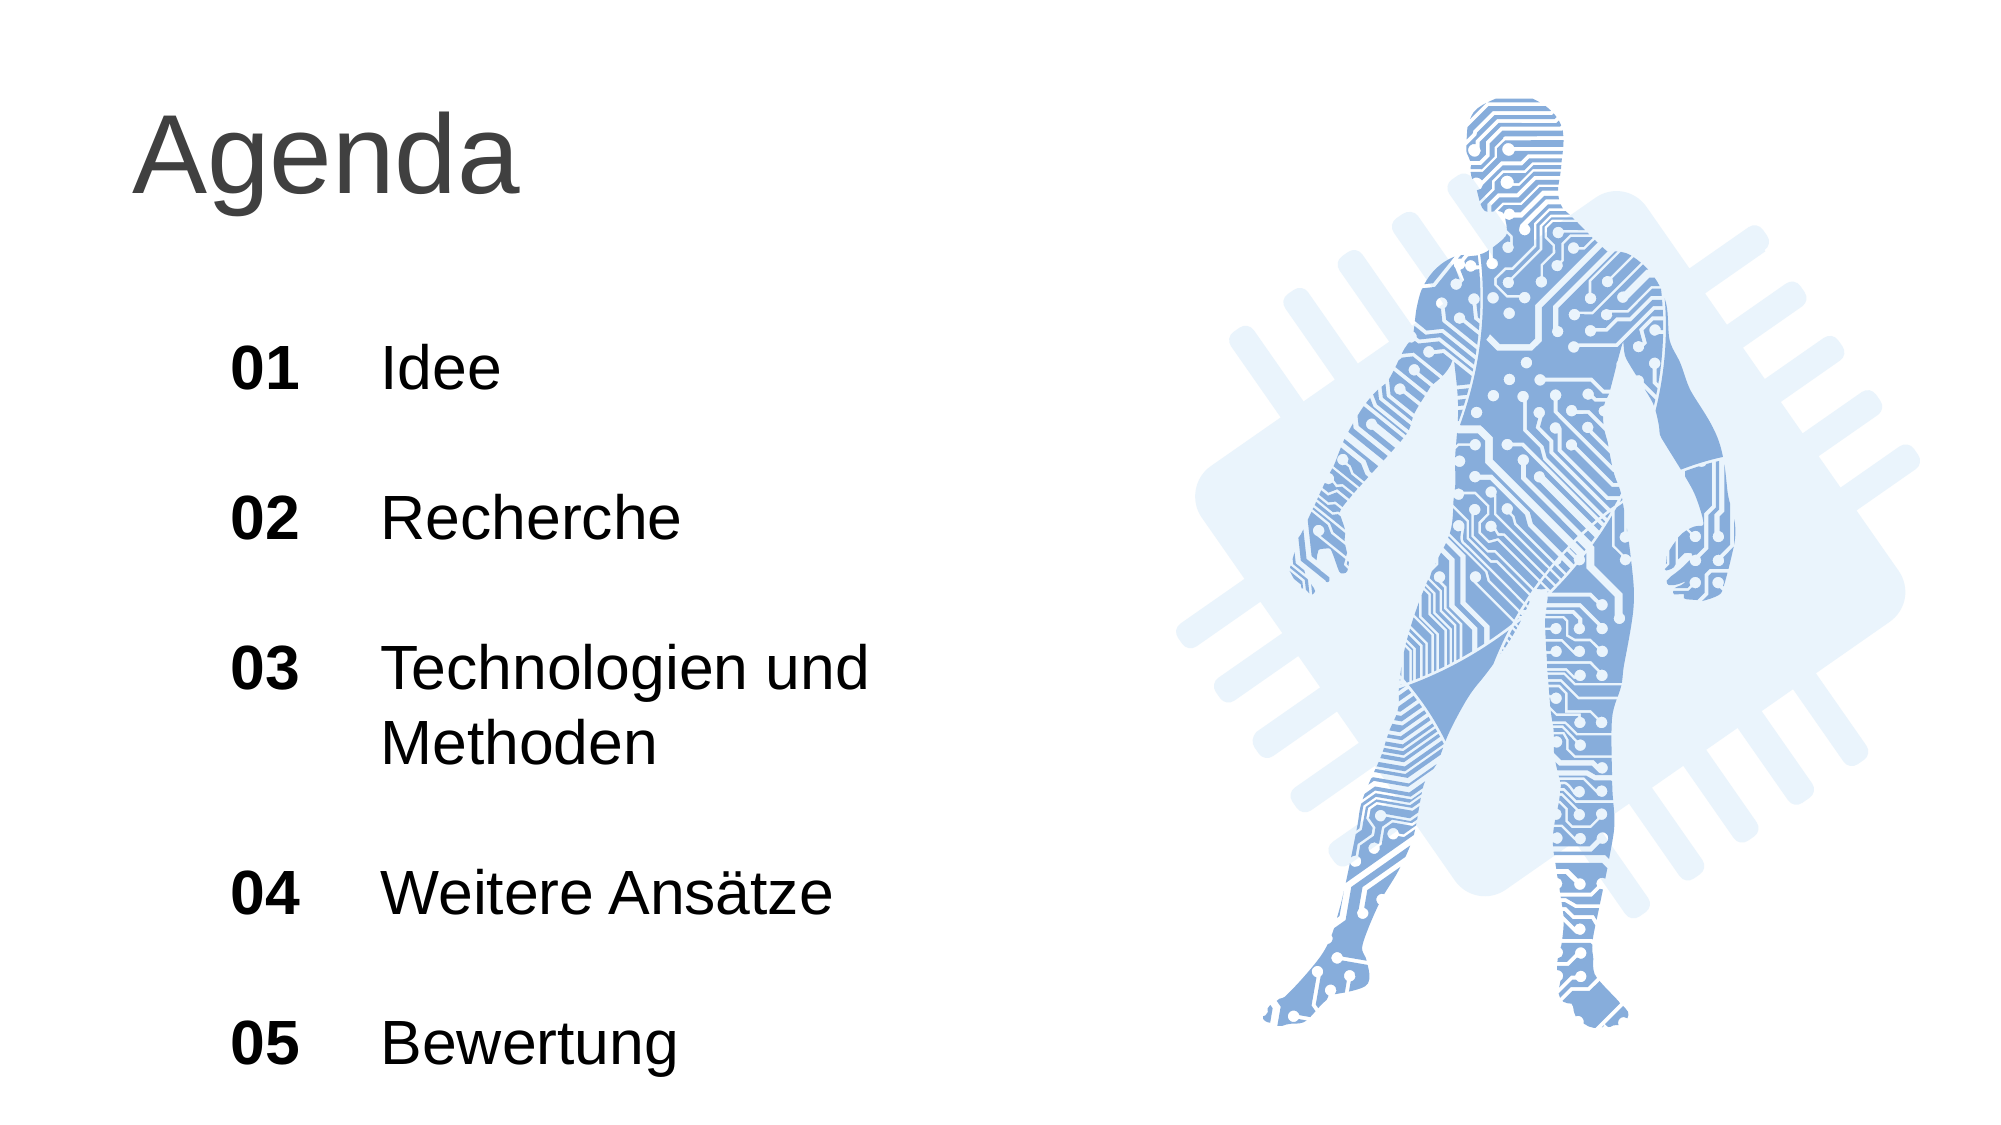

Agenda

01	Idee

02	Recherche

03	Technologien und 	Methoden

04	Weitere Ansätze

05	Bewertung